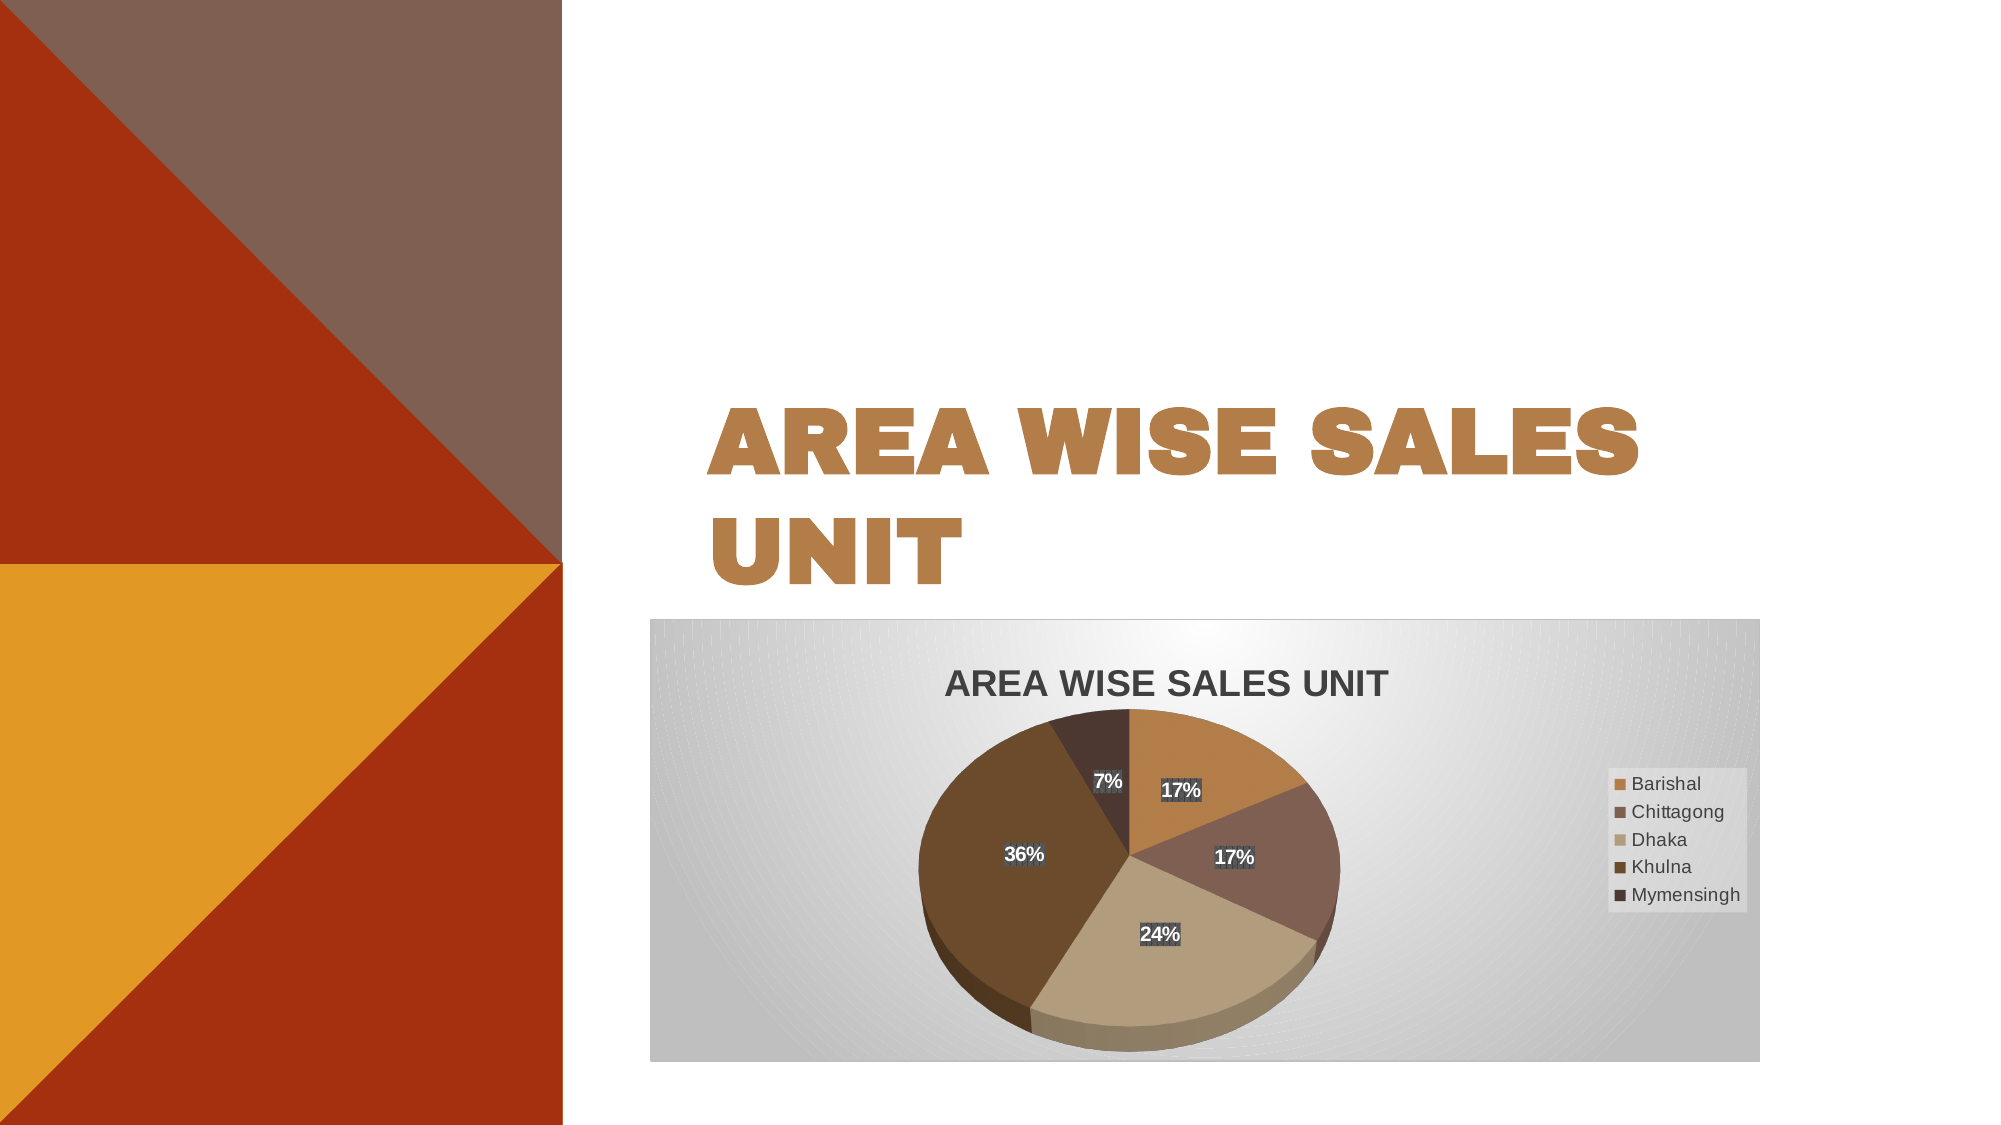

# Area wise sales unit

[unsupported chart]